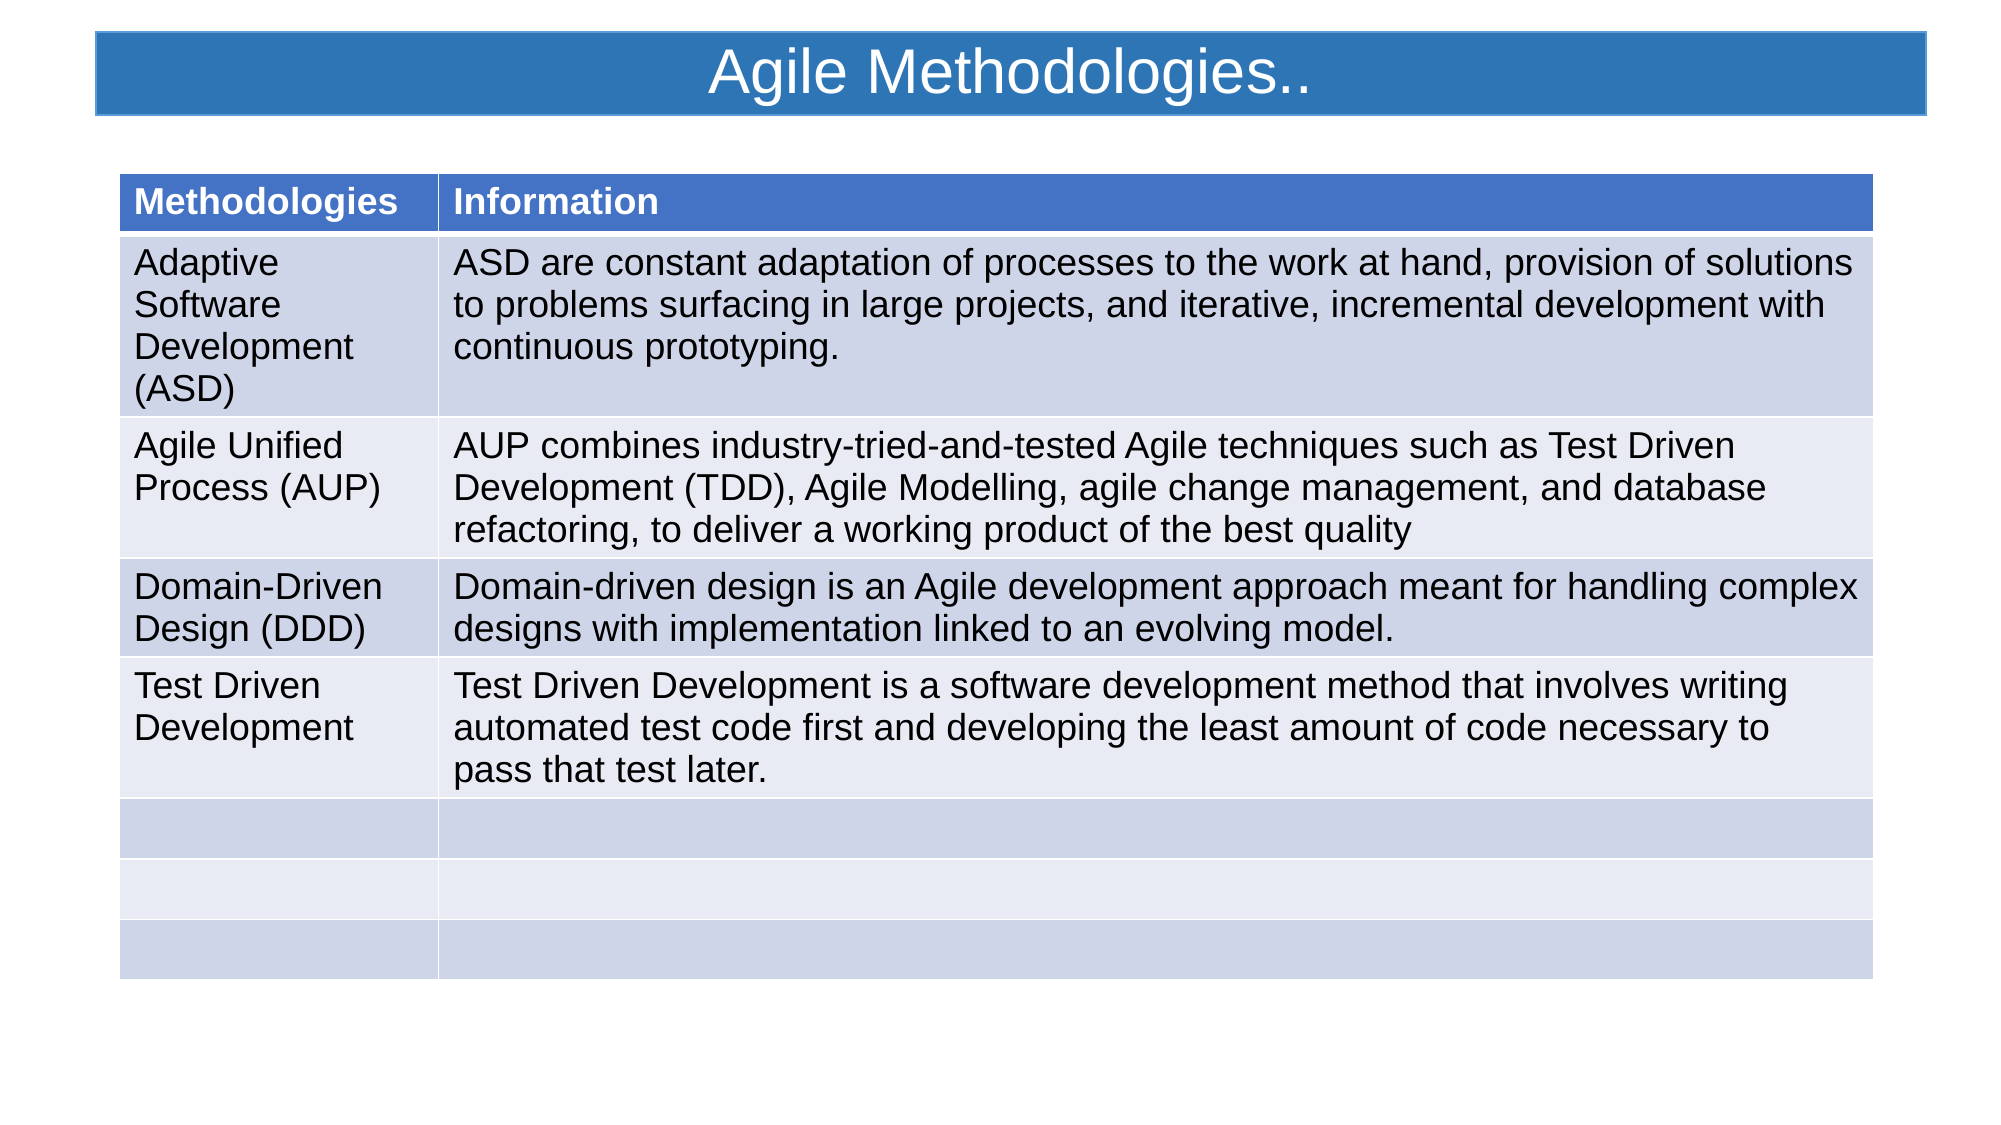

# Agile Methodologies..

| Methodologies | Information |
| --- | --- |
| Adaptive Software Development (ASD) | ASD are constant adaptation of processes to the work at hand, provision of solutions to problems surfacing in large projects, and iterative, incremental development with continuous prototyping. |
| Agile Unified Process (AUP) | AUP combines industry-tried-and-tested Agile techniques such as Test Driven Development (TDD), Agile Modelling, agile change management, and database refactoring, to deliver a working product of the best quality |
| Domain-Driven Design (DDD) | Domain-driven design is an Agile development approach meant for handling complex designs with implementation linked to an evolving model. |
| Test Driven Development | Test Driven Development is a software development method that involves writing automated test code first and developing the least amount of code necessary to pass that test later. |
|  |  |
|  |  |
|  |  |